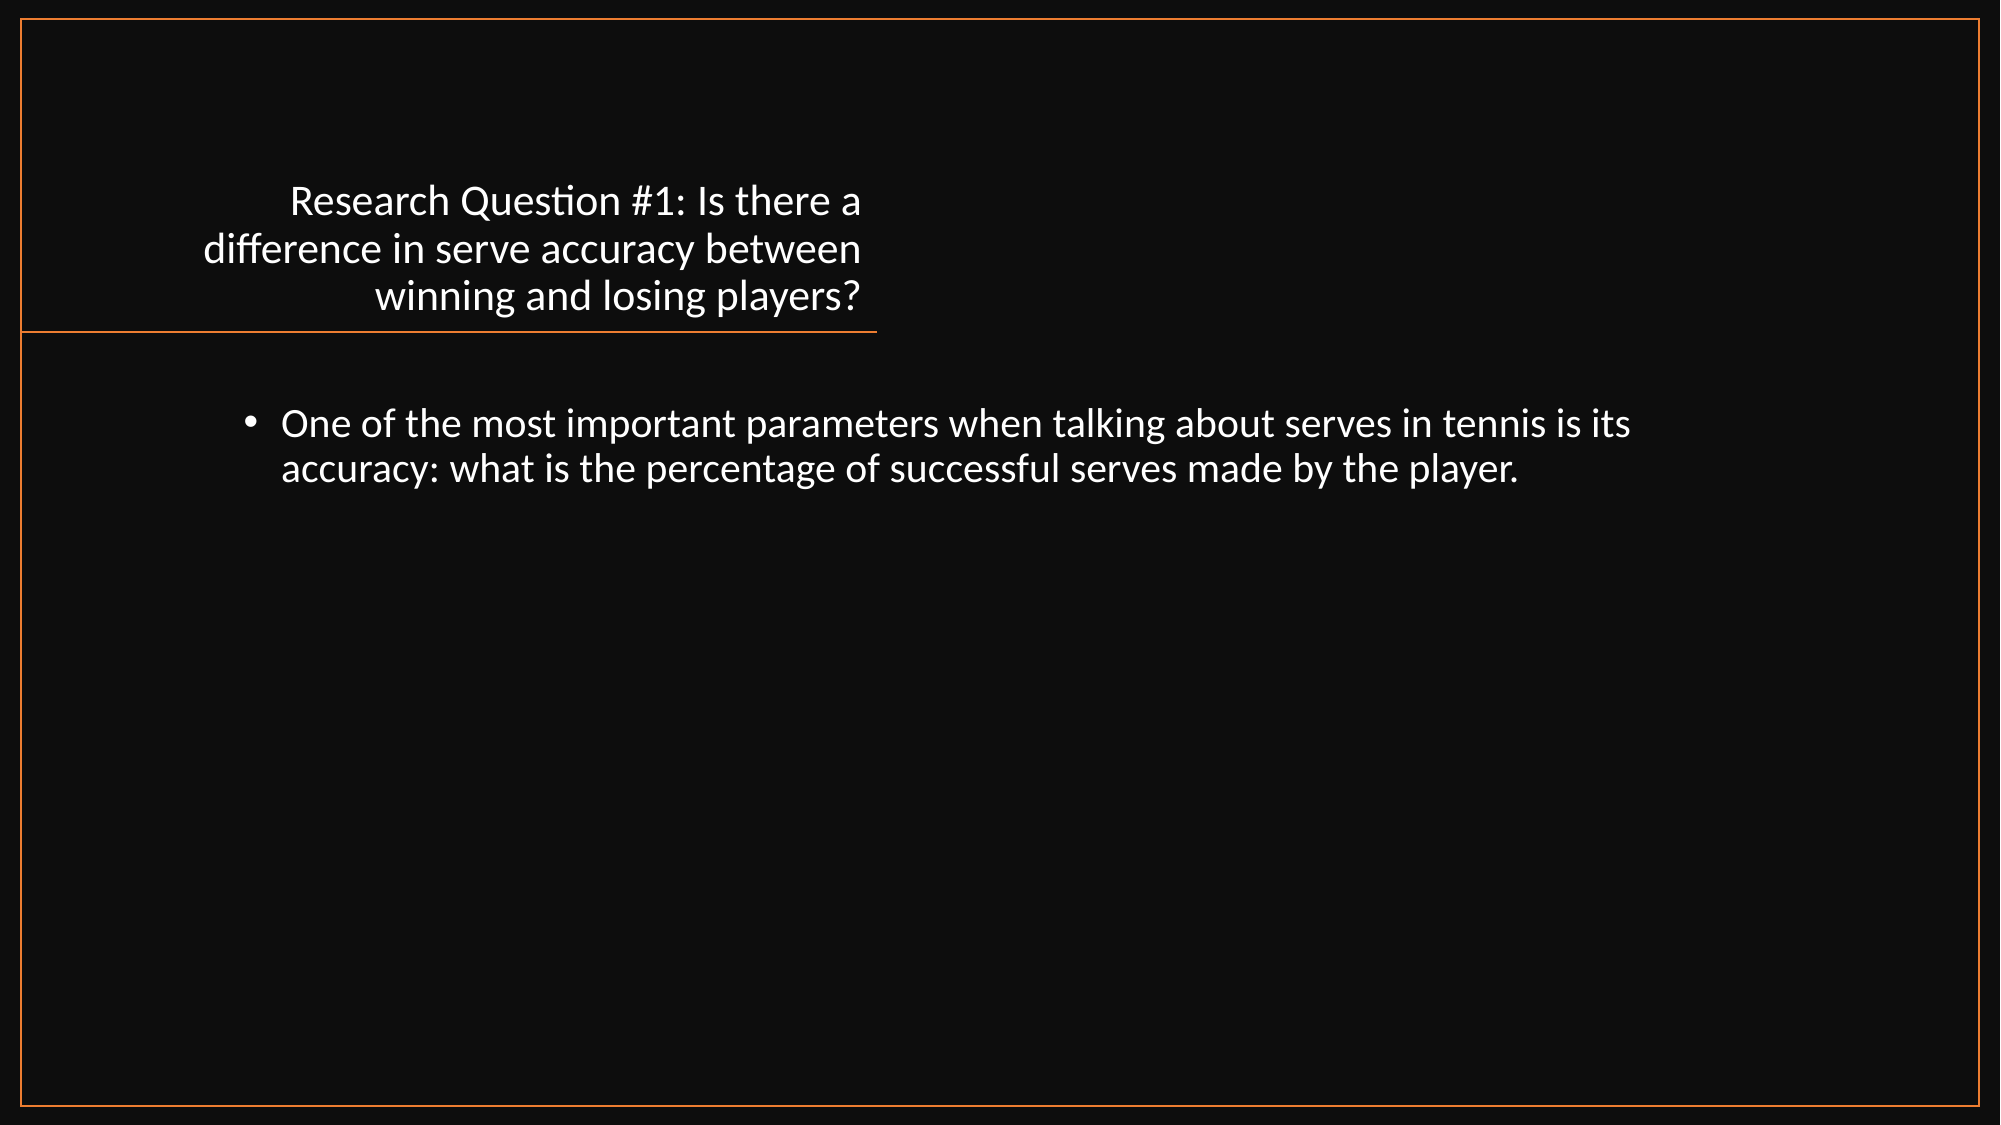

# Research Question #1: Is there a difference in serve accuracy between winning and losing players?
One of the most important parameters when talking about serves in tennis is its accuracy: what is the percentage of successful serves made by the player.